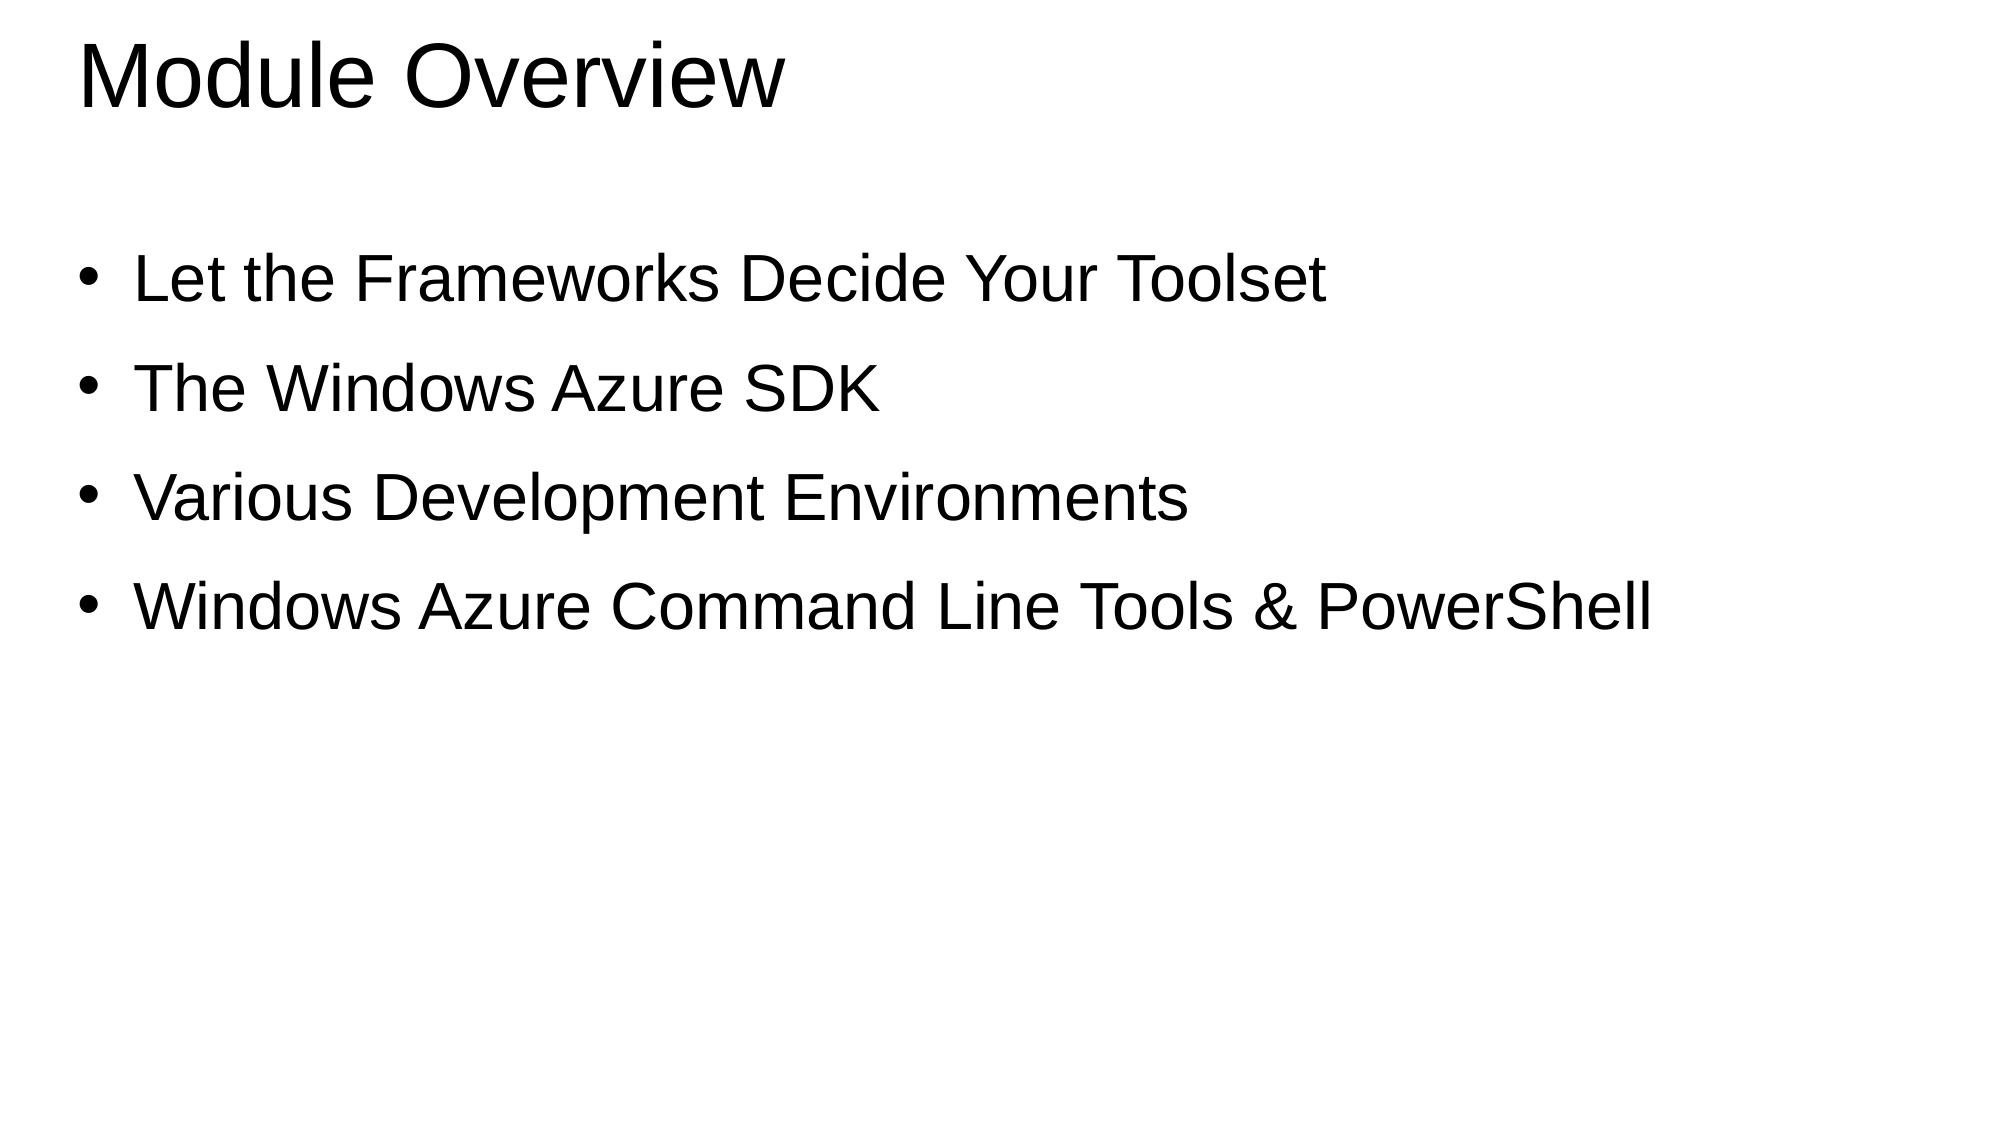

# Module Overview
Let the Frameworks Decide Your Toolset
The Windows Azure SDK
Various Development Environments
Windows Azure Command Line Tools & PowerShell